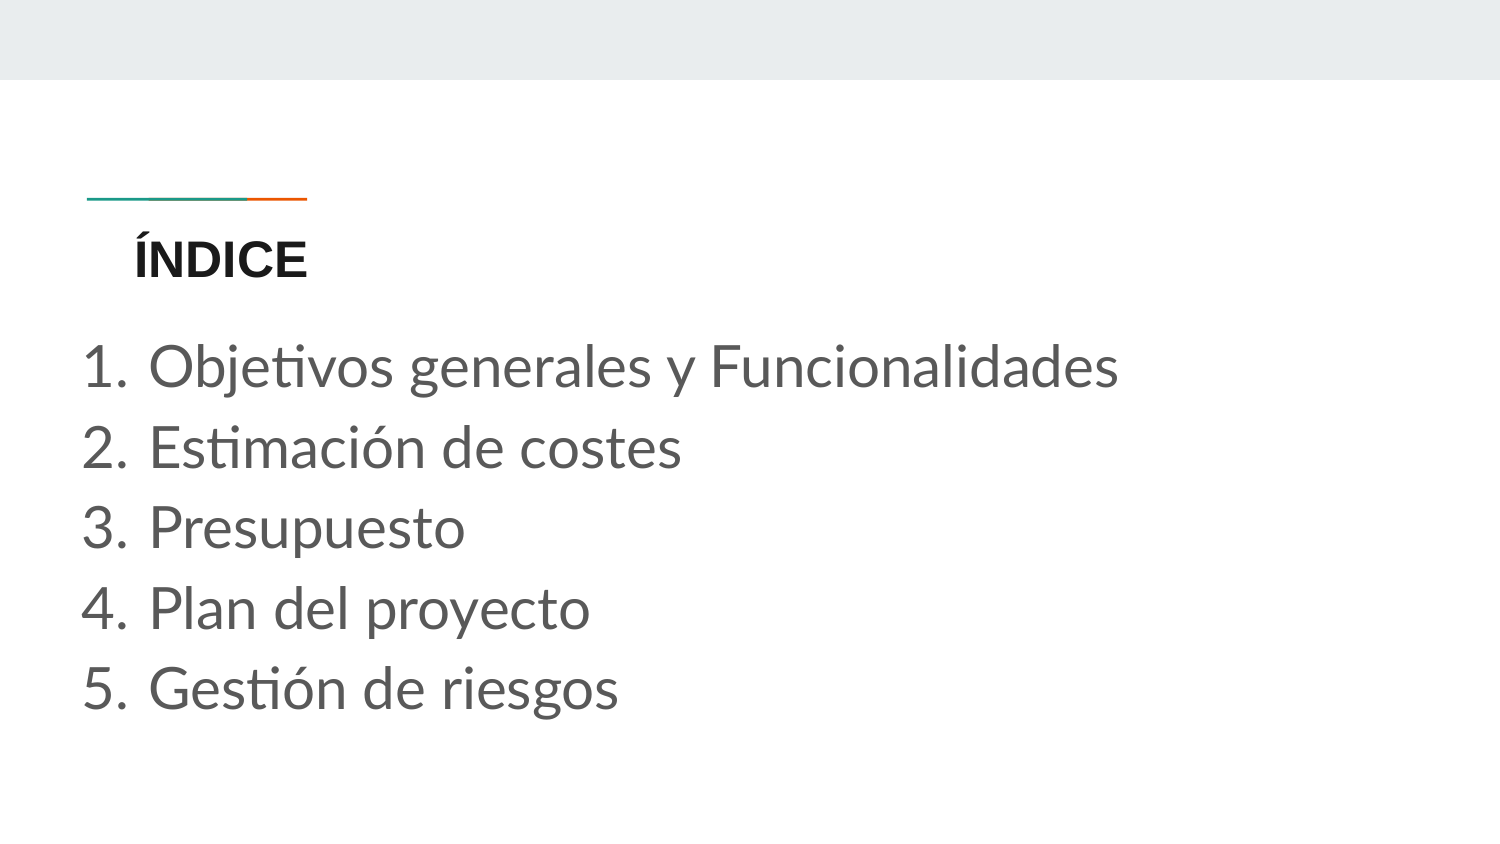

# ÍNDICE
Objetivos generales y Funcionalidades
Estimación de costes
Presupuesto
Plan del proyecto
Gestión de riesgos